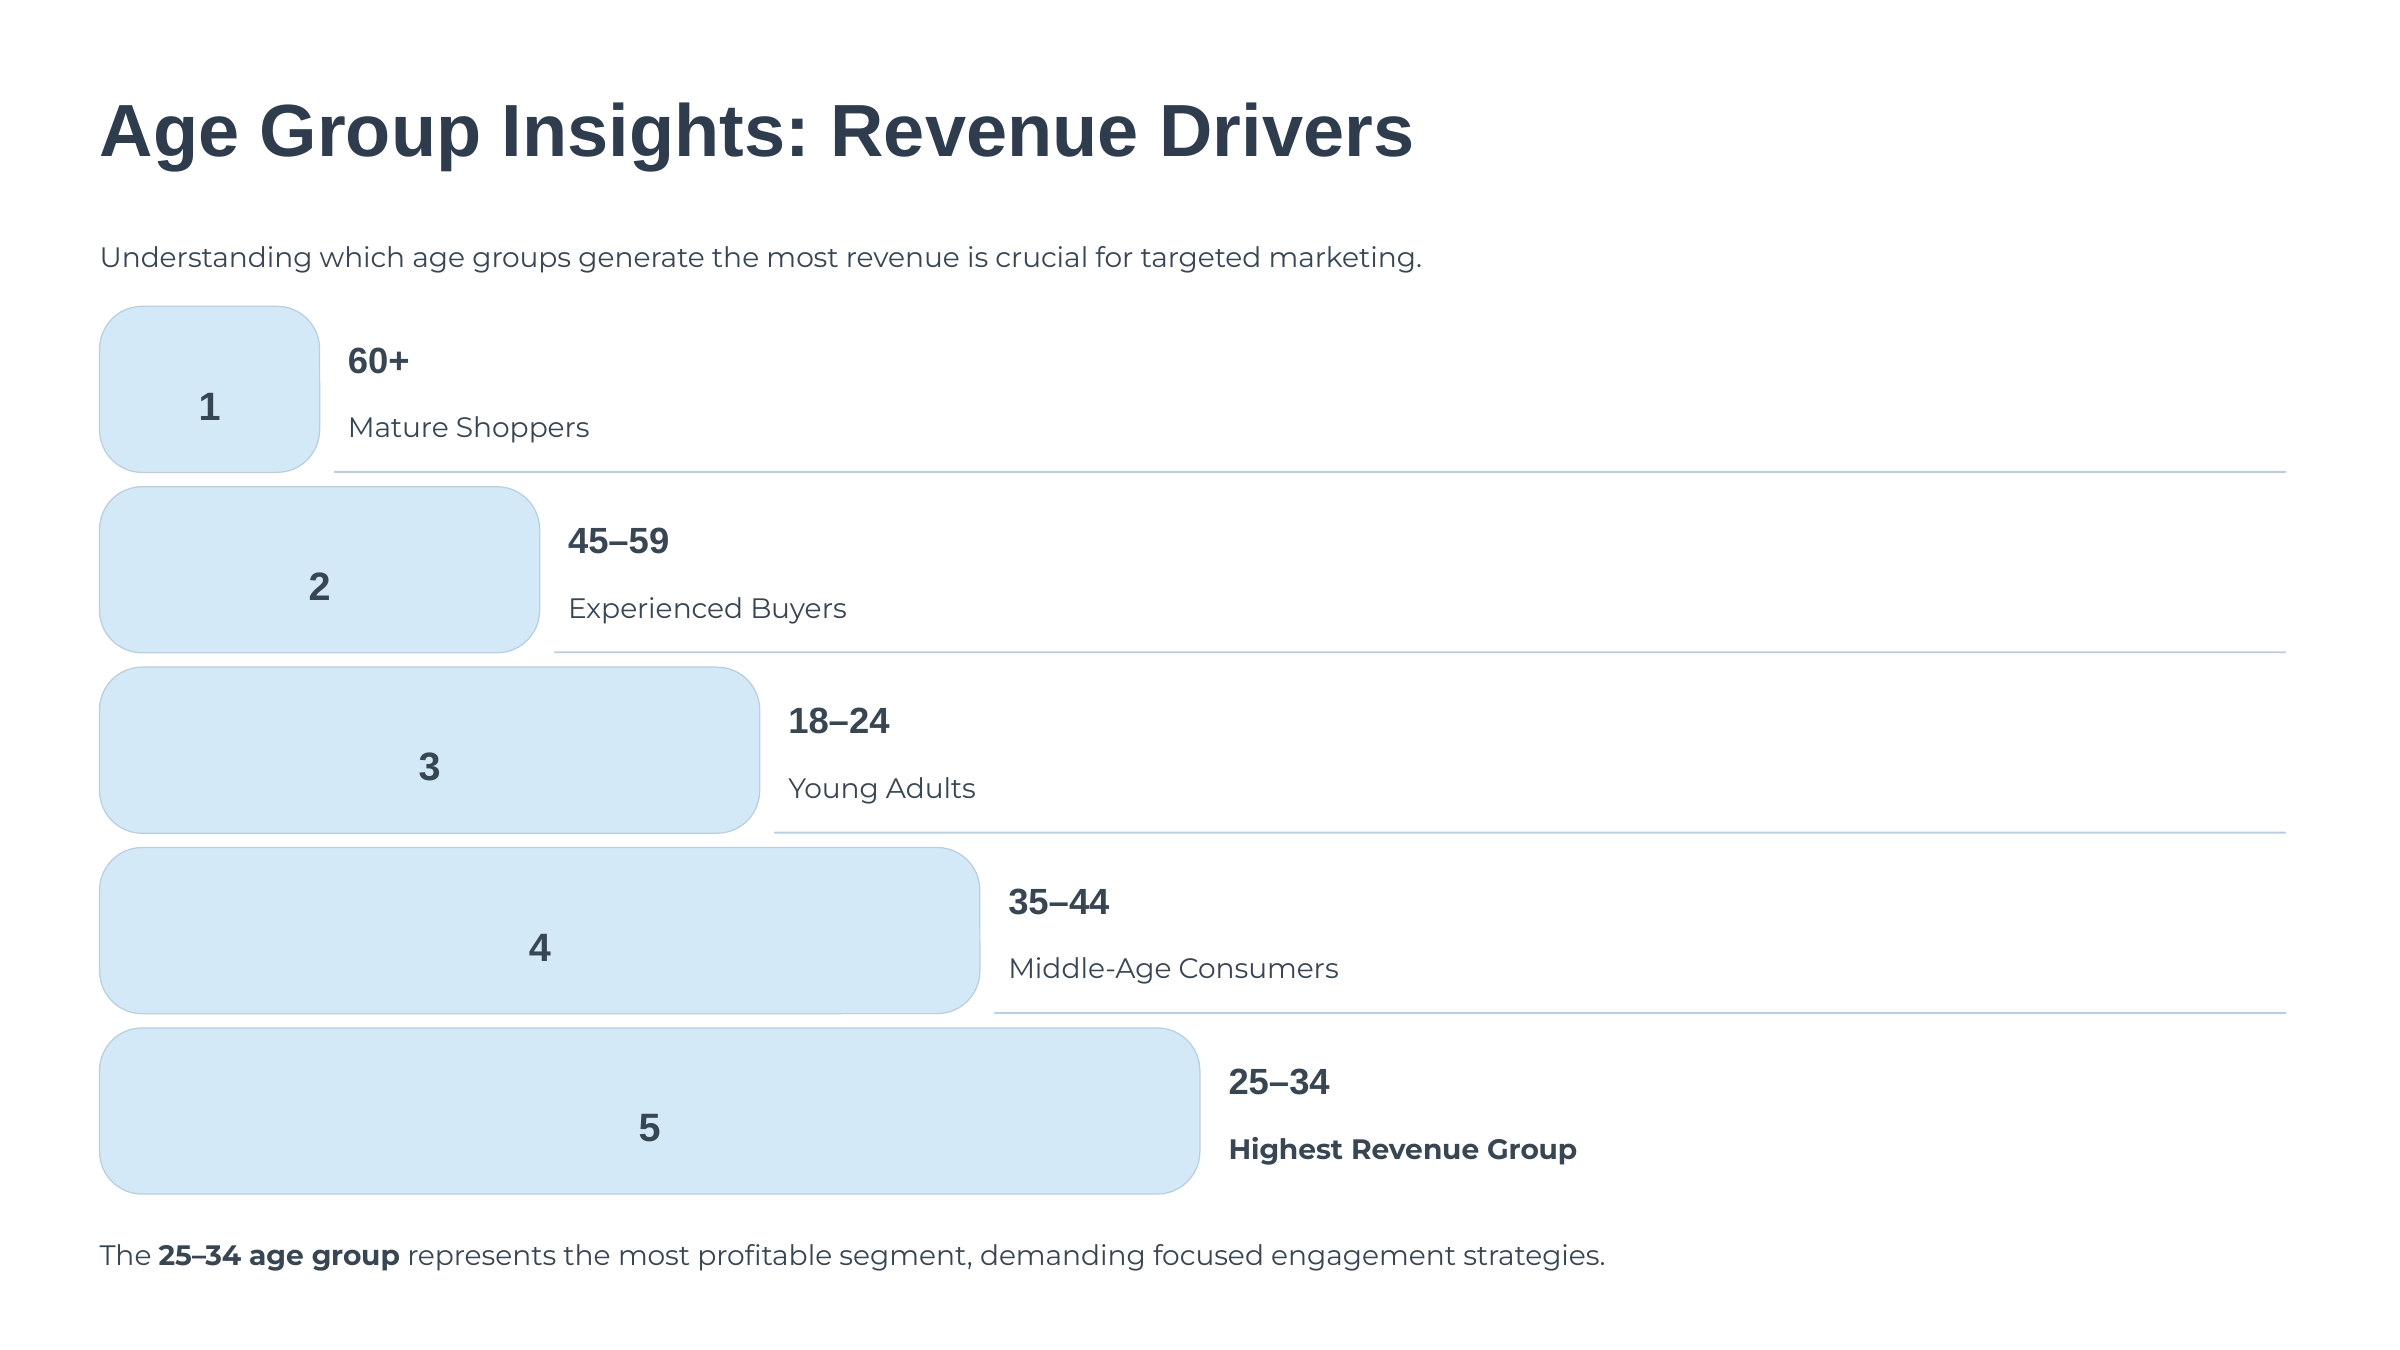

Age Group Insights: Revenue Drivers
Understanding which age groups generate the most revenue is crucial for targeted marketing.

60+
1
Mature Shoppers

45–59
2
Experienced Buyers

18–24
3
Young Adults

35–44
4
Middle-Age Consumers

25–34
5
Highest Revenue Group
The 25–34 age group represents the most profitable segment, demanding focused engagement strategies.